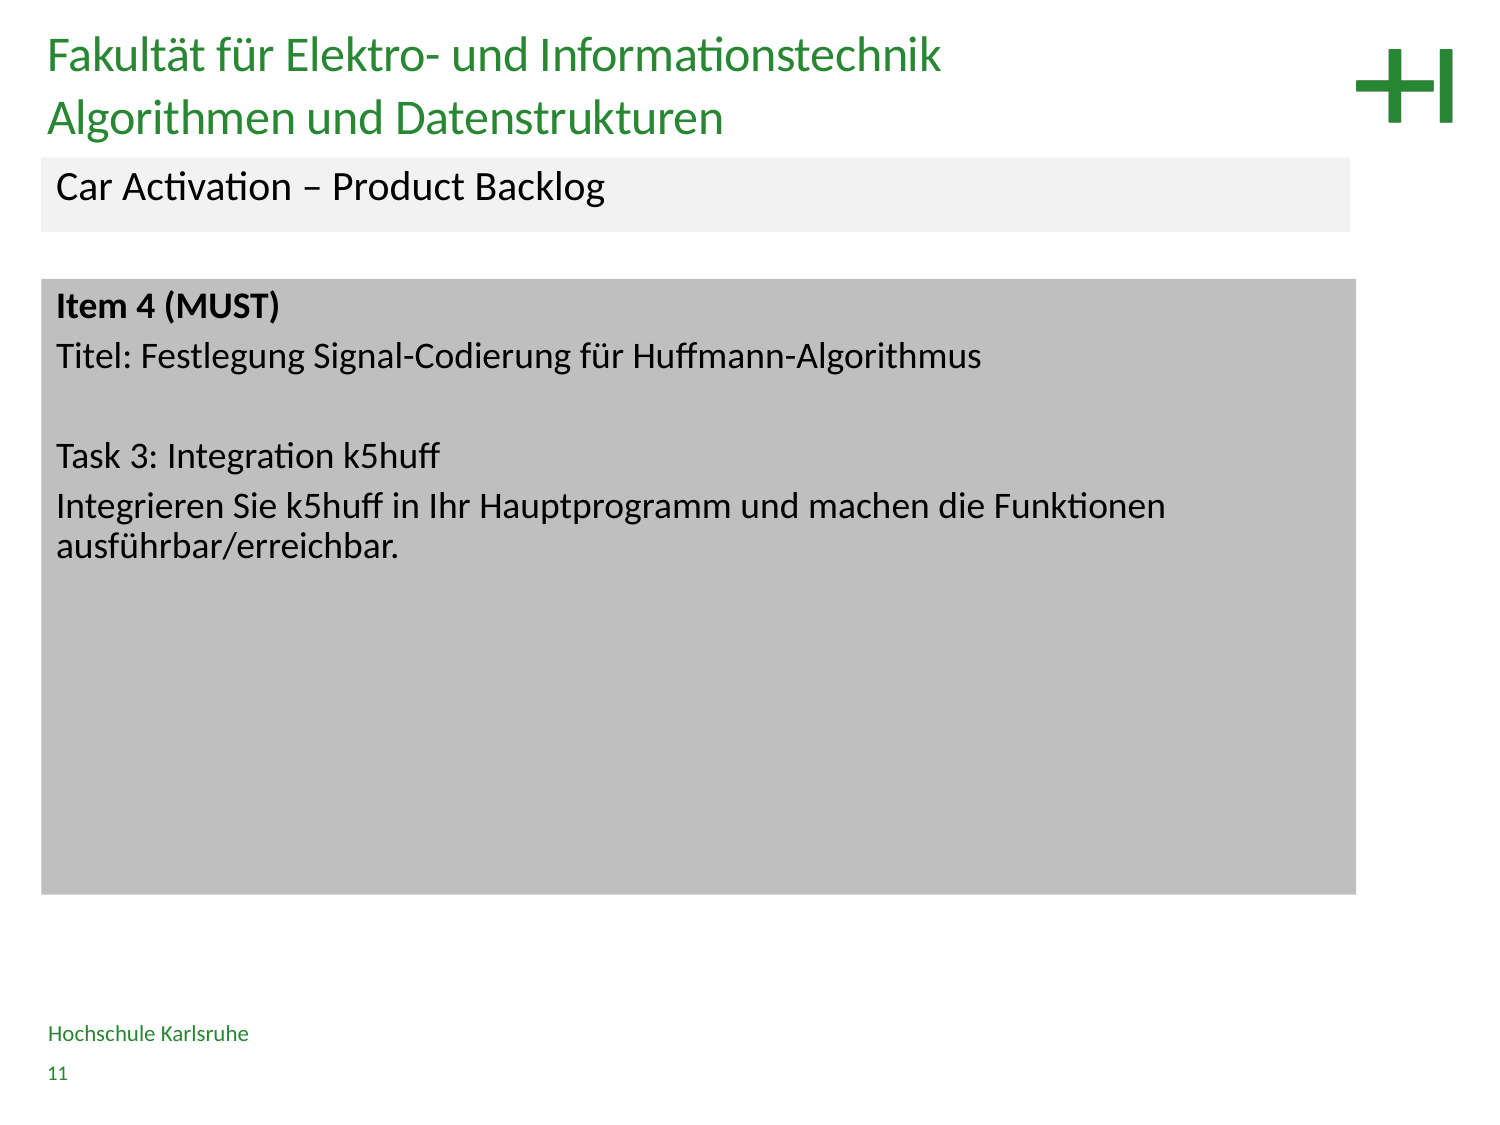

Fakultät für Elektro- und Informationstechnik
Algorithmen und Datenstrukturen
Car Activation – Product Backlog
Item 4 (MUST)
Titel: Festlegung Signal-Codierung für Huffmann-Algorithmus

Task 3: Integration k5huff
Integrieren Sie k5huff in Ihr Hauptprogramm und machen die Funktionen ausführbar/erreichbar.

Hochschule Karlsruhe
11